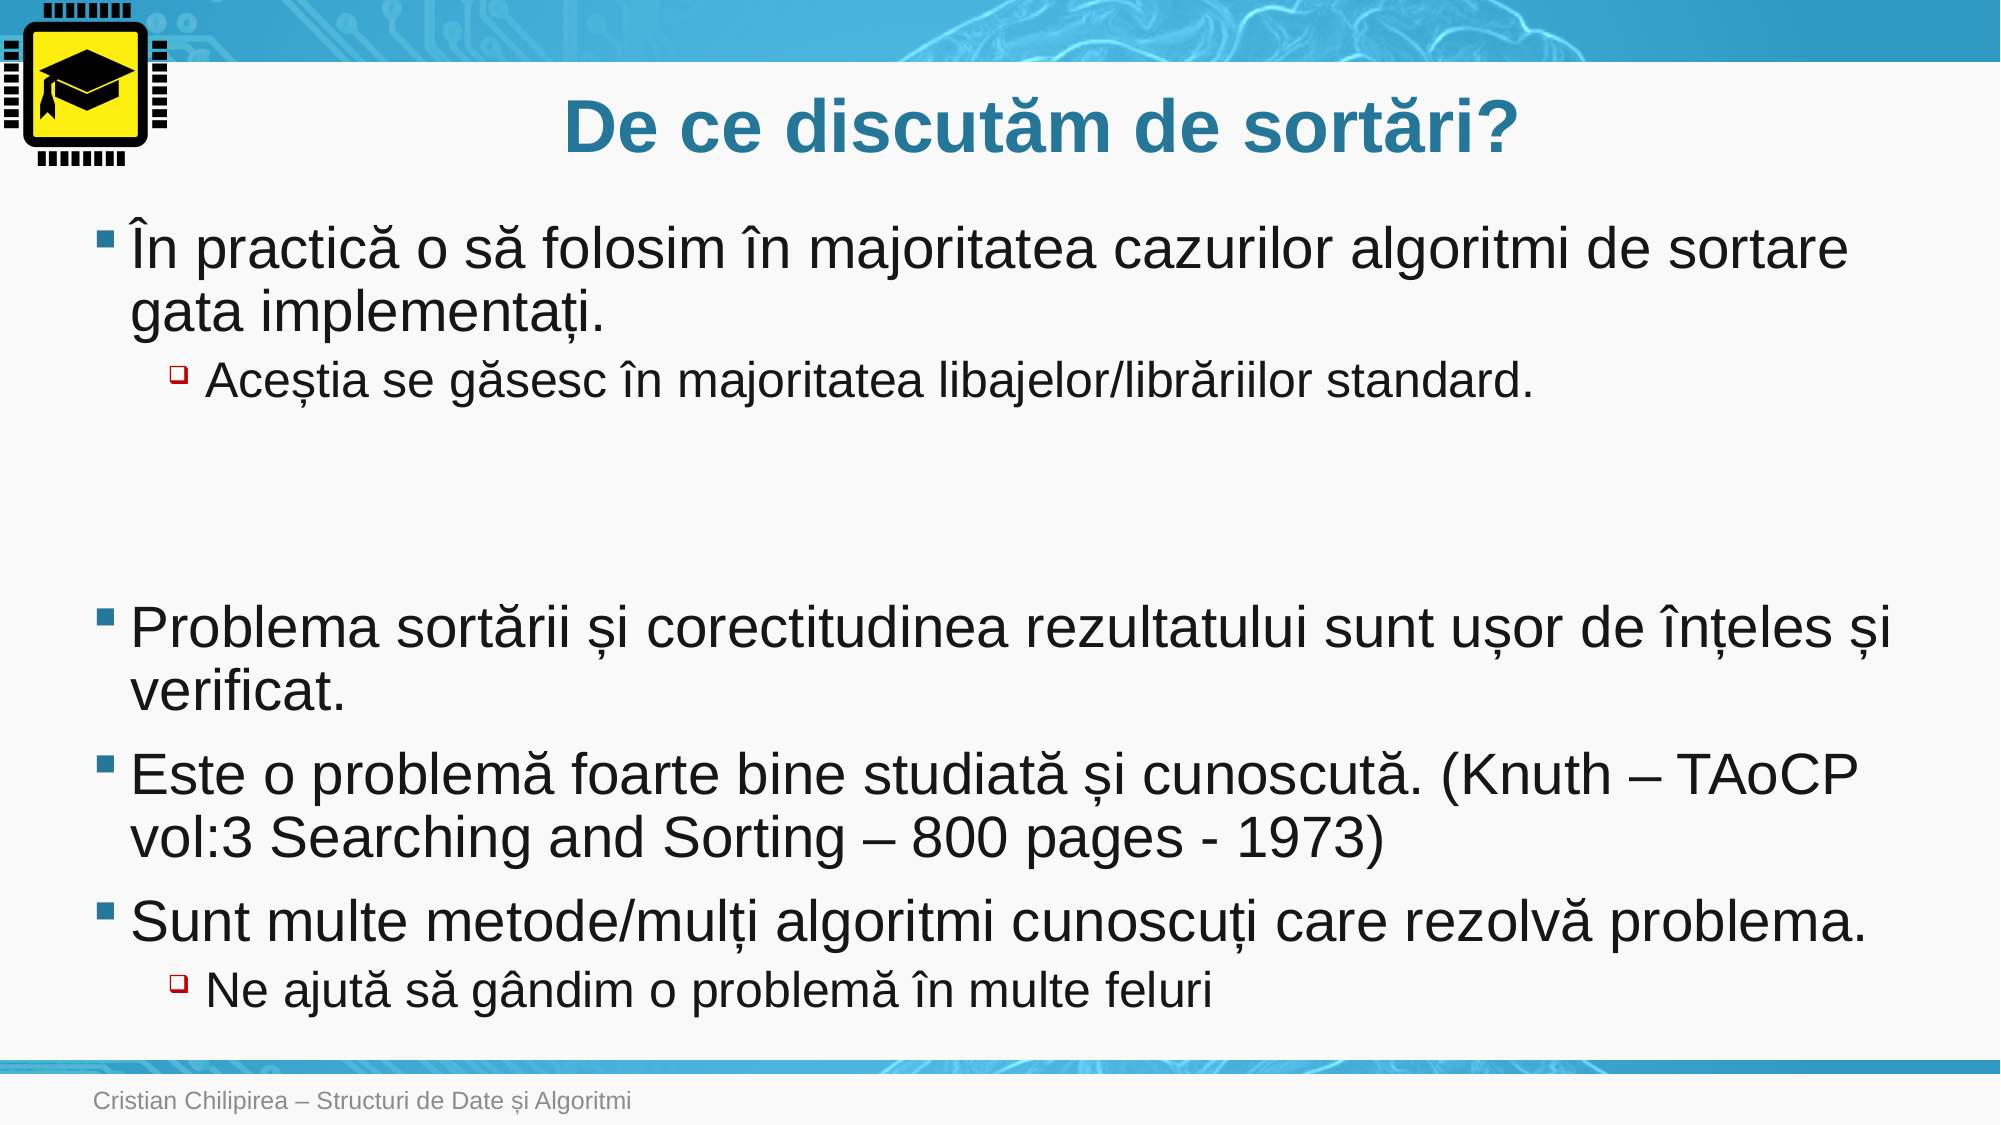

# De ce discutăm de sortări?
În practică o să folosim în majoritatea cazurilor algoritmi de sortare gata implementați.
Aceștia se găsesc în majoritatea libajelor/librăriilor standard.

Problema sortării și corectitudinea rezultatului sunt ușor de înțeles și verificat.
Este o problemă foarte bine studiată și cunoscută. (Knuth – TAoCP vol:3 Searching and Sorting – 800 pages - 1973)
Sunt multe metode/mulți algoritmi cunoscuți care rezolvă problema.
Ne ajută să gândim o problemă în multe feluri
Cristian Chilipirea – Structuri de Date și Algoritmi